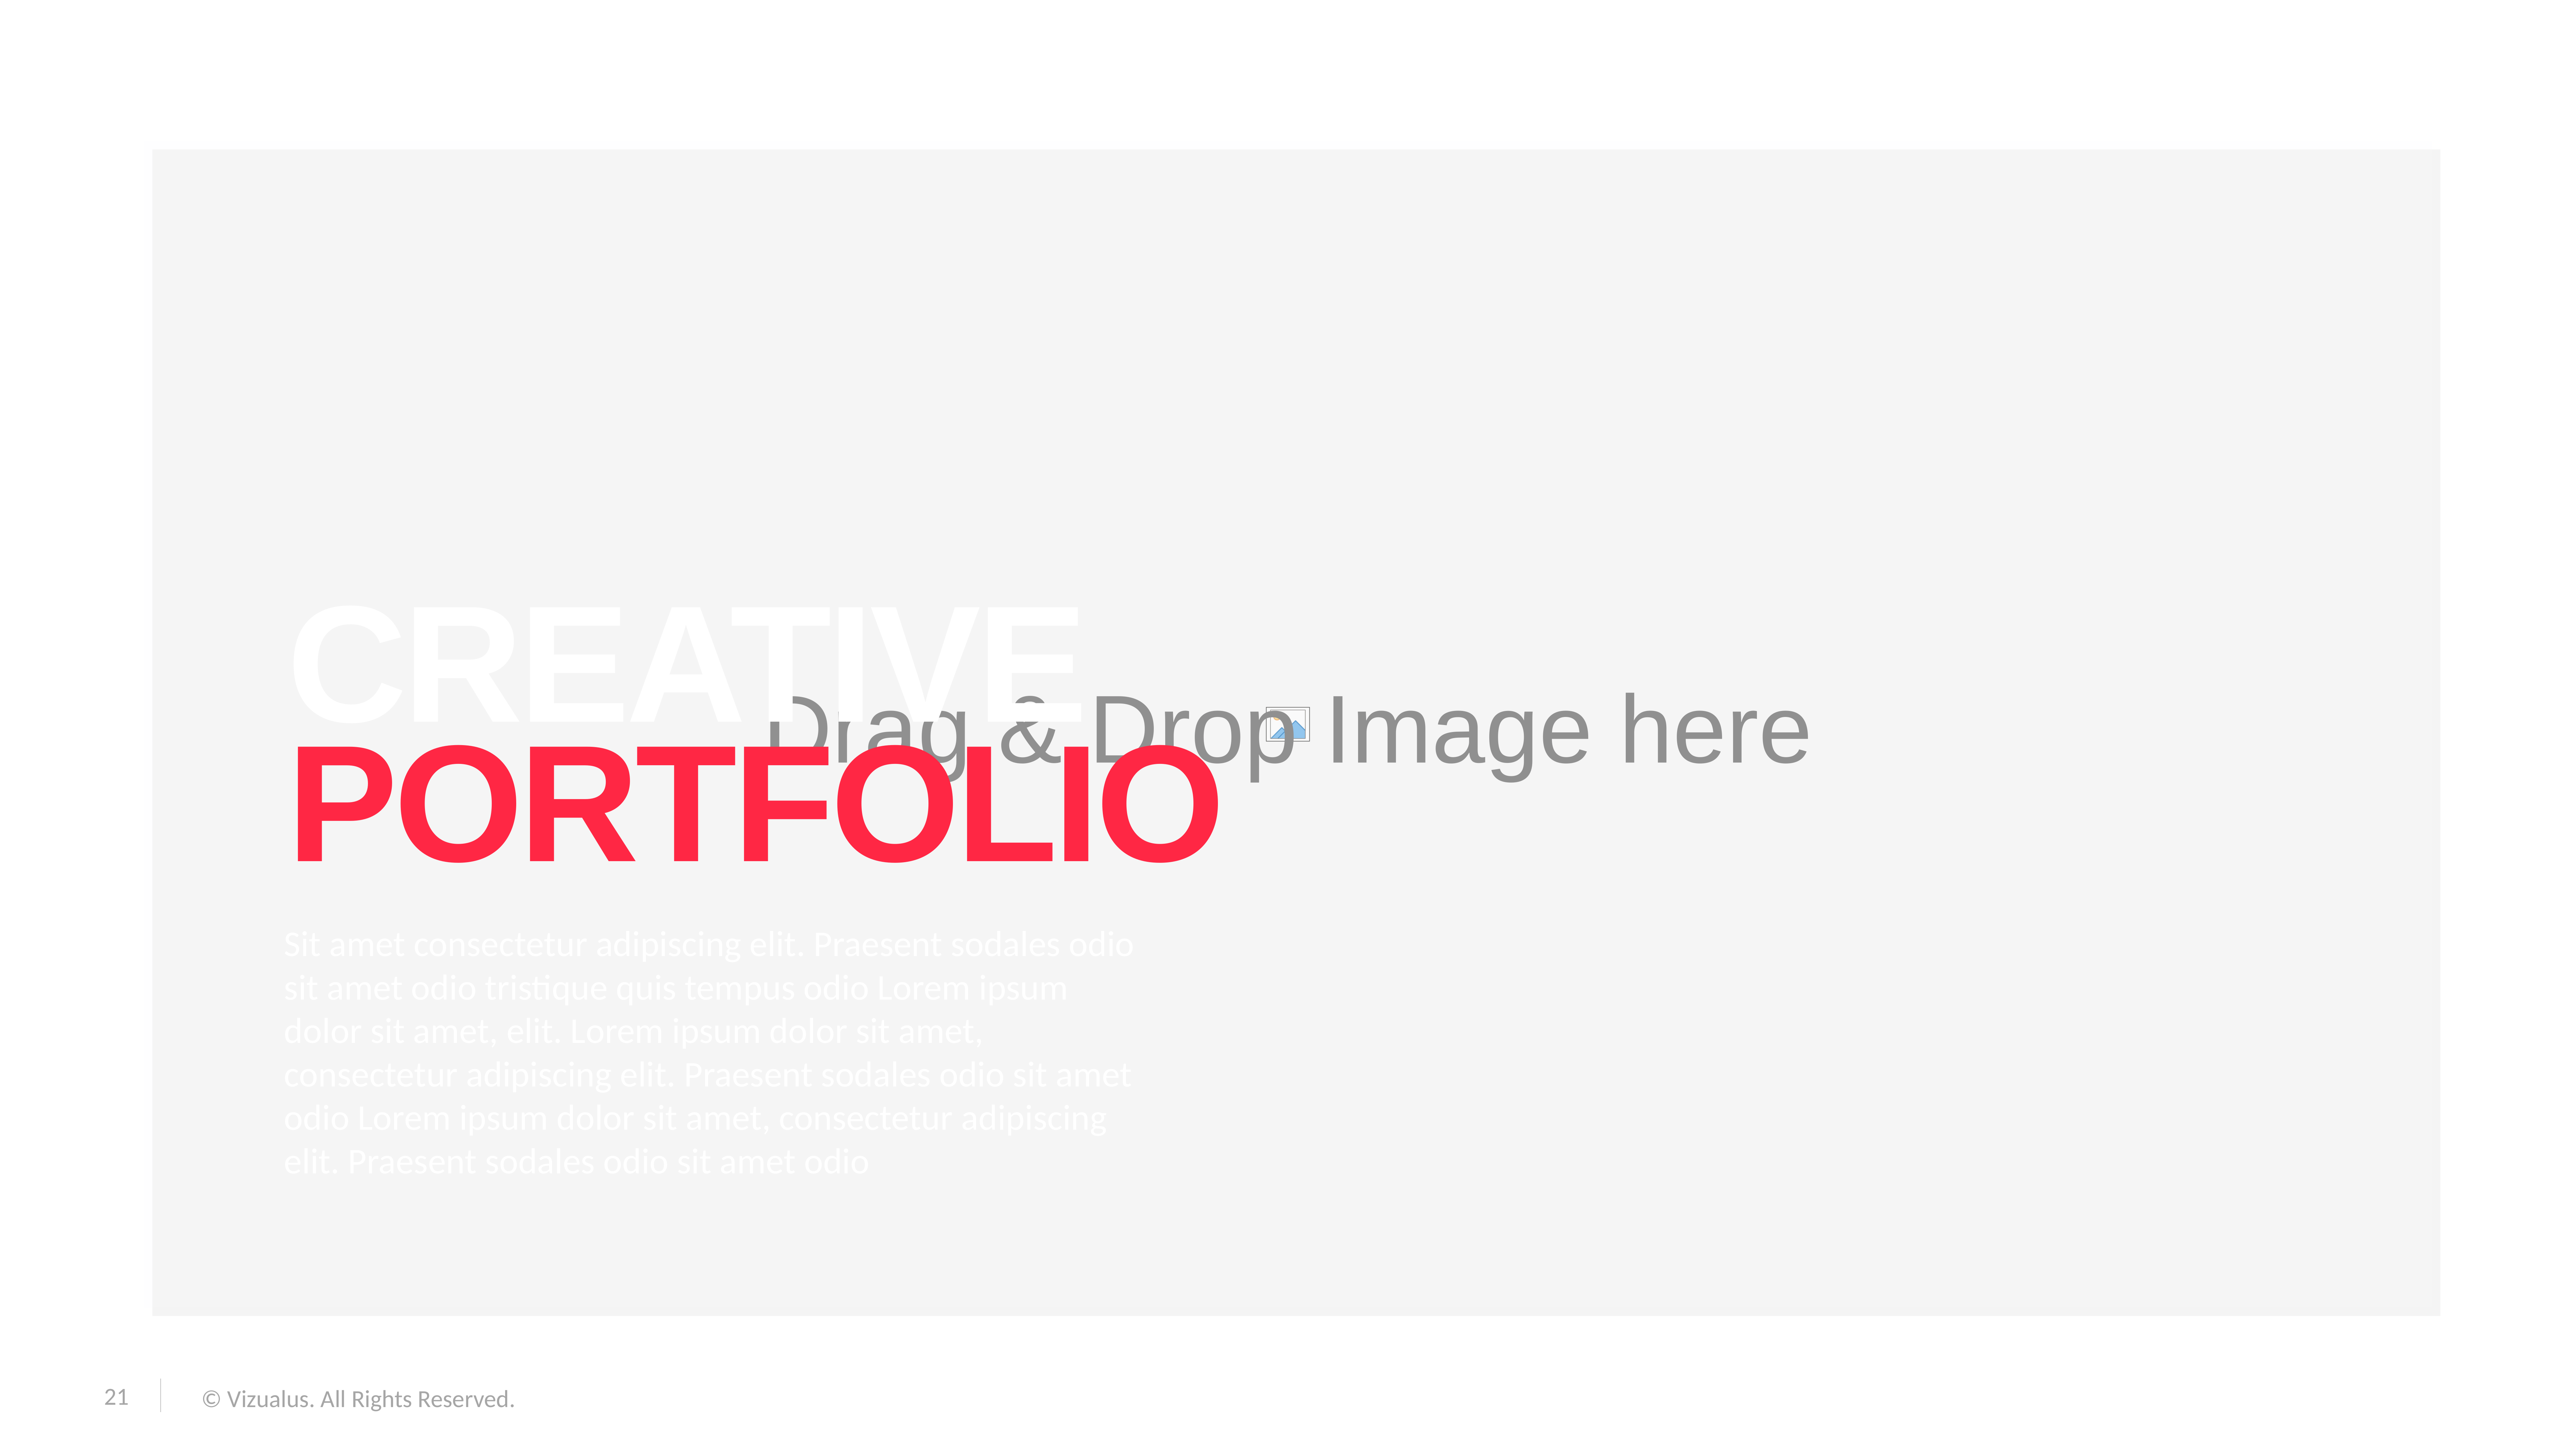

creative
portfolio
Sit amet consectetur adipiscing elit. Praesent sodales odio sit amet odio tristique quis tempus odio Lorem ipsum dolor sit amet, elit. Lorem ipsum dolor sit amet, consectetur adipiscing elit. Praesent sodales odio sit amet odio Lorem ipsum dolor sit amet, consectetur adipiscing elit. Praesent sodales odio sit amet odio
© Vizualus. All Rights Reserved.
21